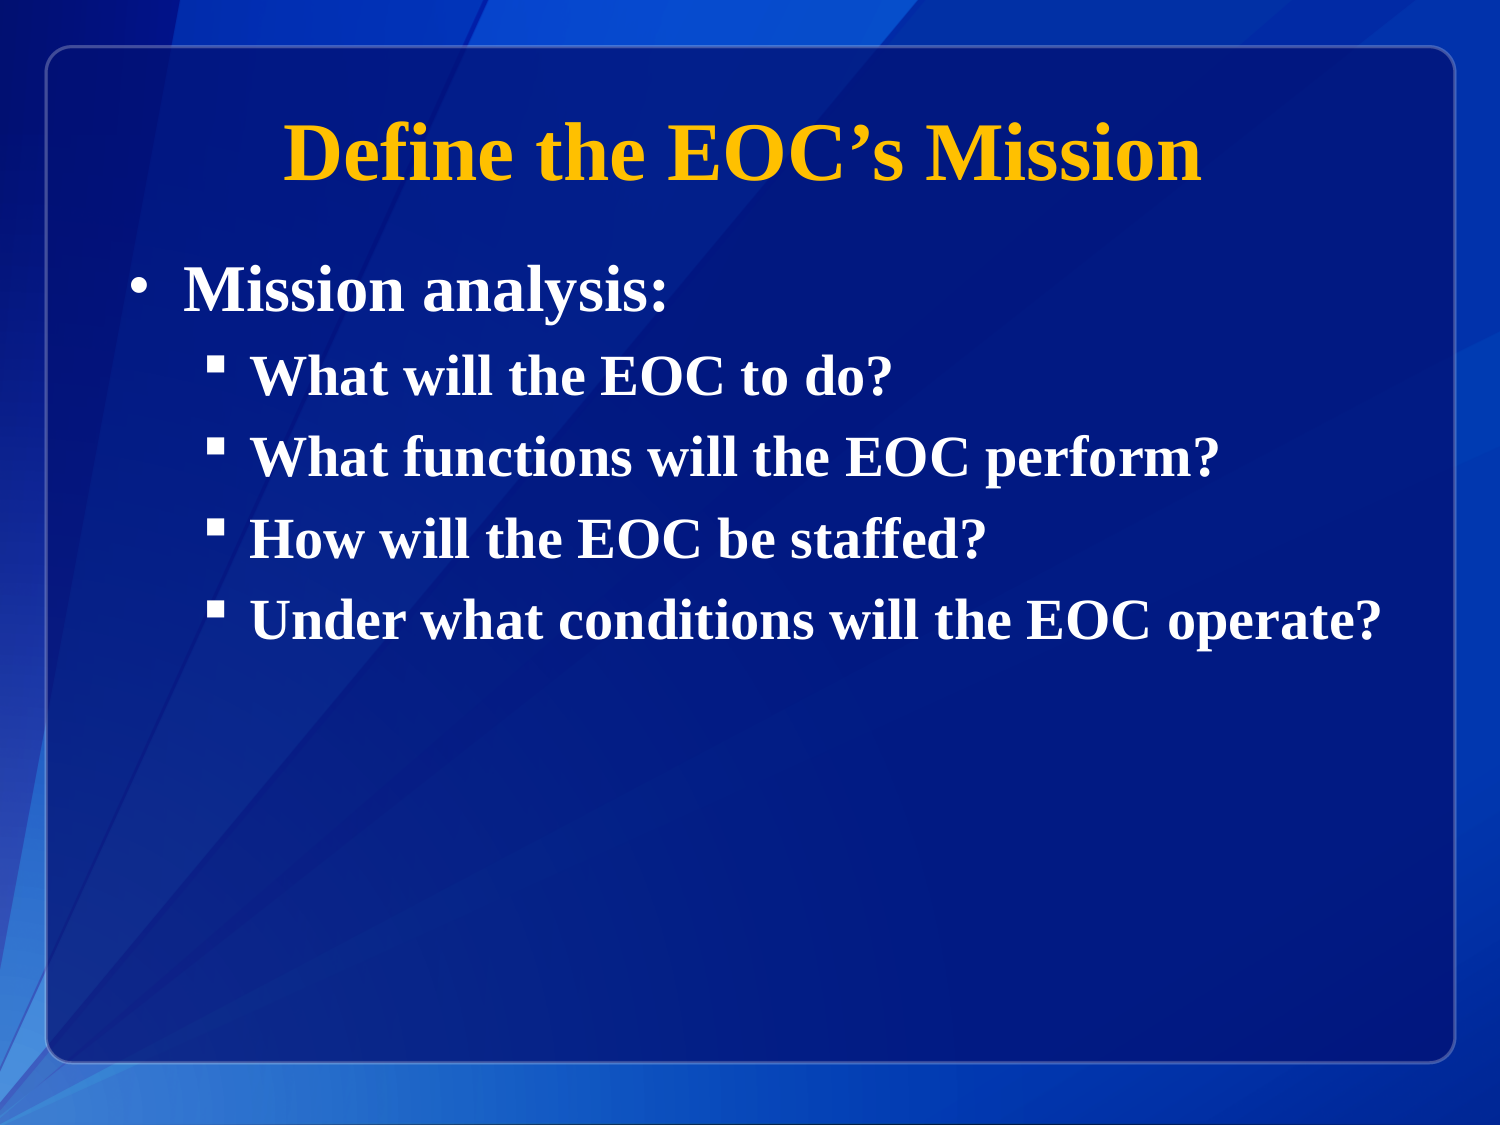

# Define the EOC’s Mission
Mission analysis:
What will the EOC to do?
What functions will the EOC perform?
How will the EOC be staffed?
Under what conditions will the EOC operate?